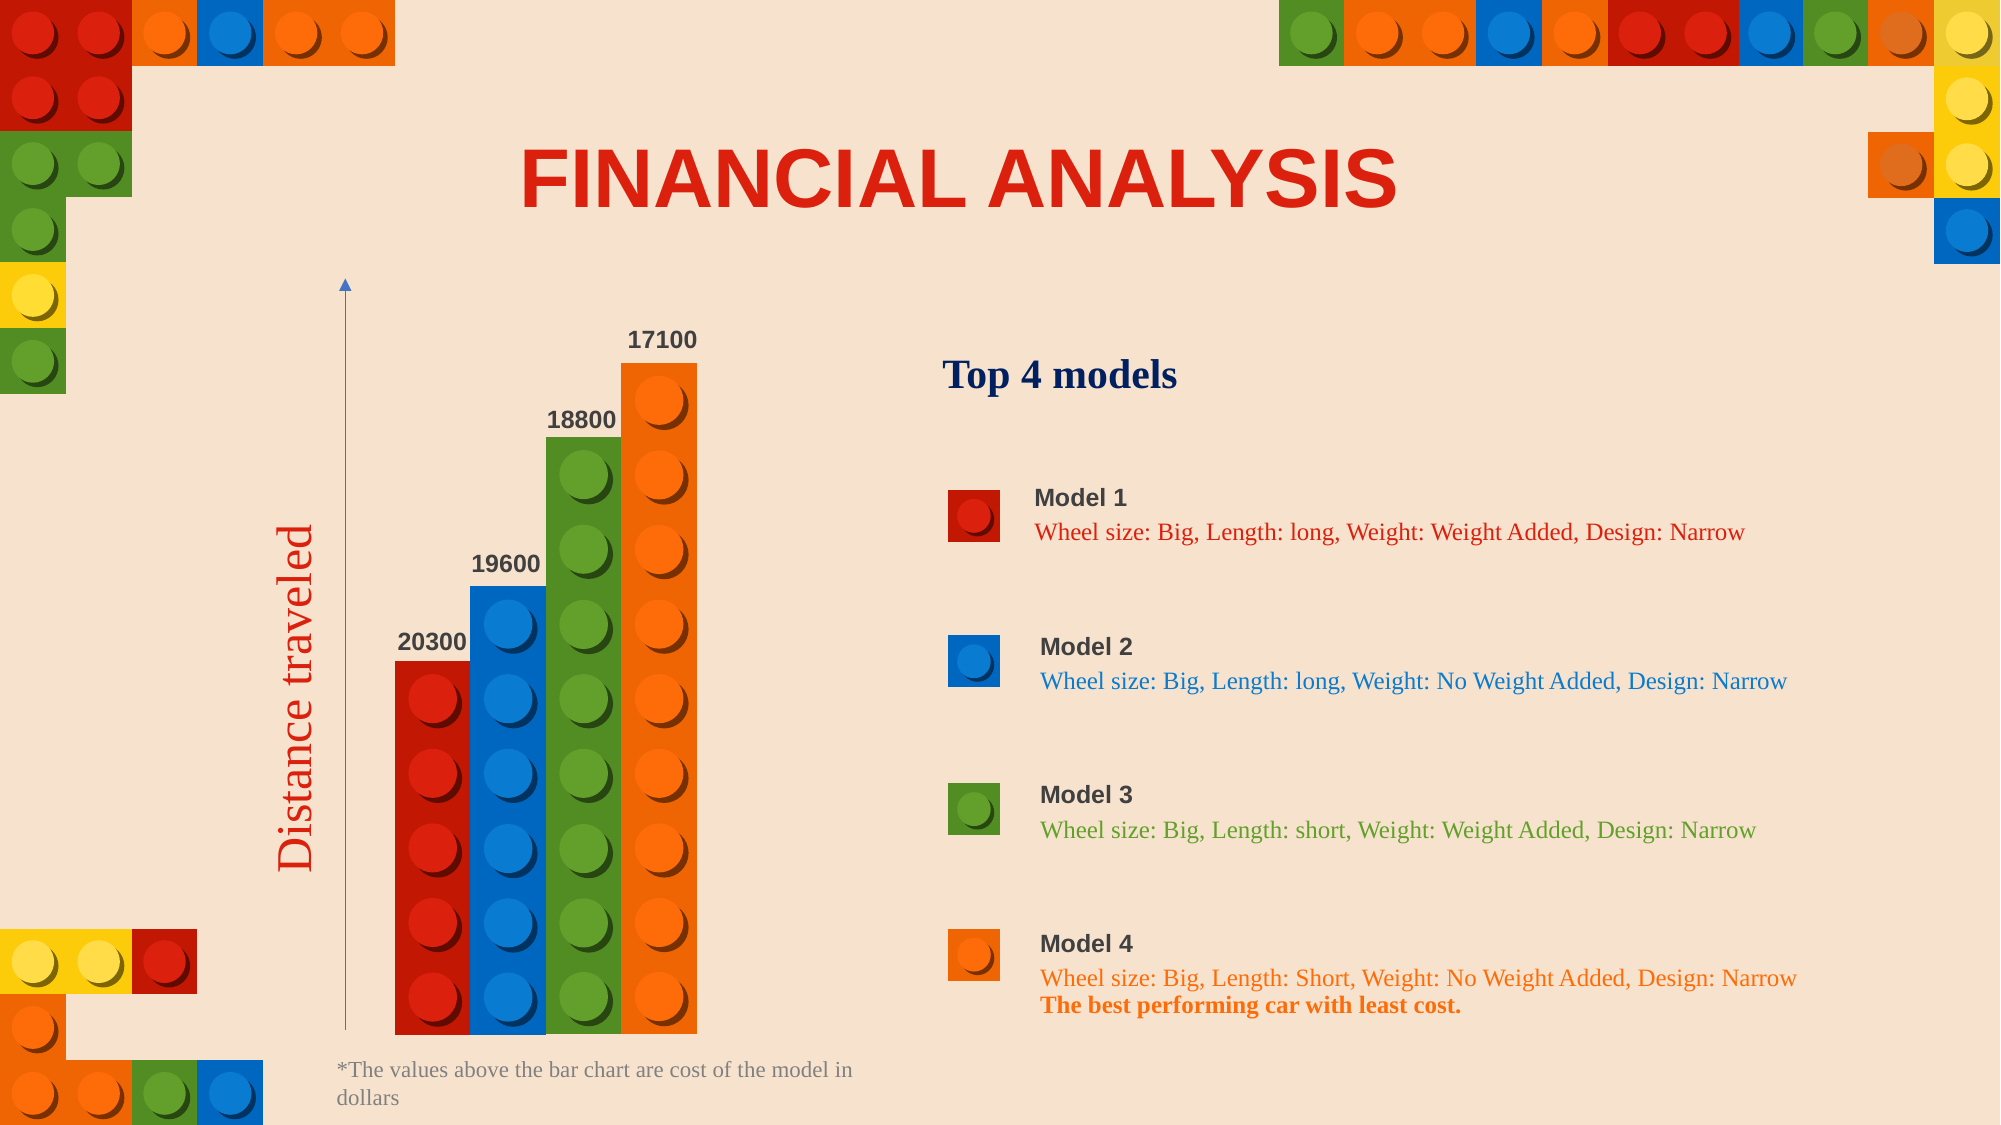

FINANCIAL ANALYSIS

17100

Top 4 models

18800

Model 1

Wheel size: Big, Length: long, Weight: Weight Added, Design: Narrow

19600

20300
Model 2

Distance traveled
Wheel size: Big, Length: long, Weight: No Weight Added, Design: Narrow

Model 3

Wheel size: Big, Length: short, Weight: Weight Added, Design: Narrow

Model 4

Wheel size: Big, Length: Short, Weight: No Weight Added, Design: Narrow
The best performing car with least cost.

*The values above the bar chart are cost of the model in dollars